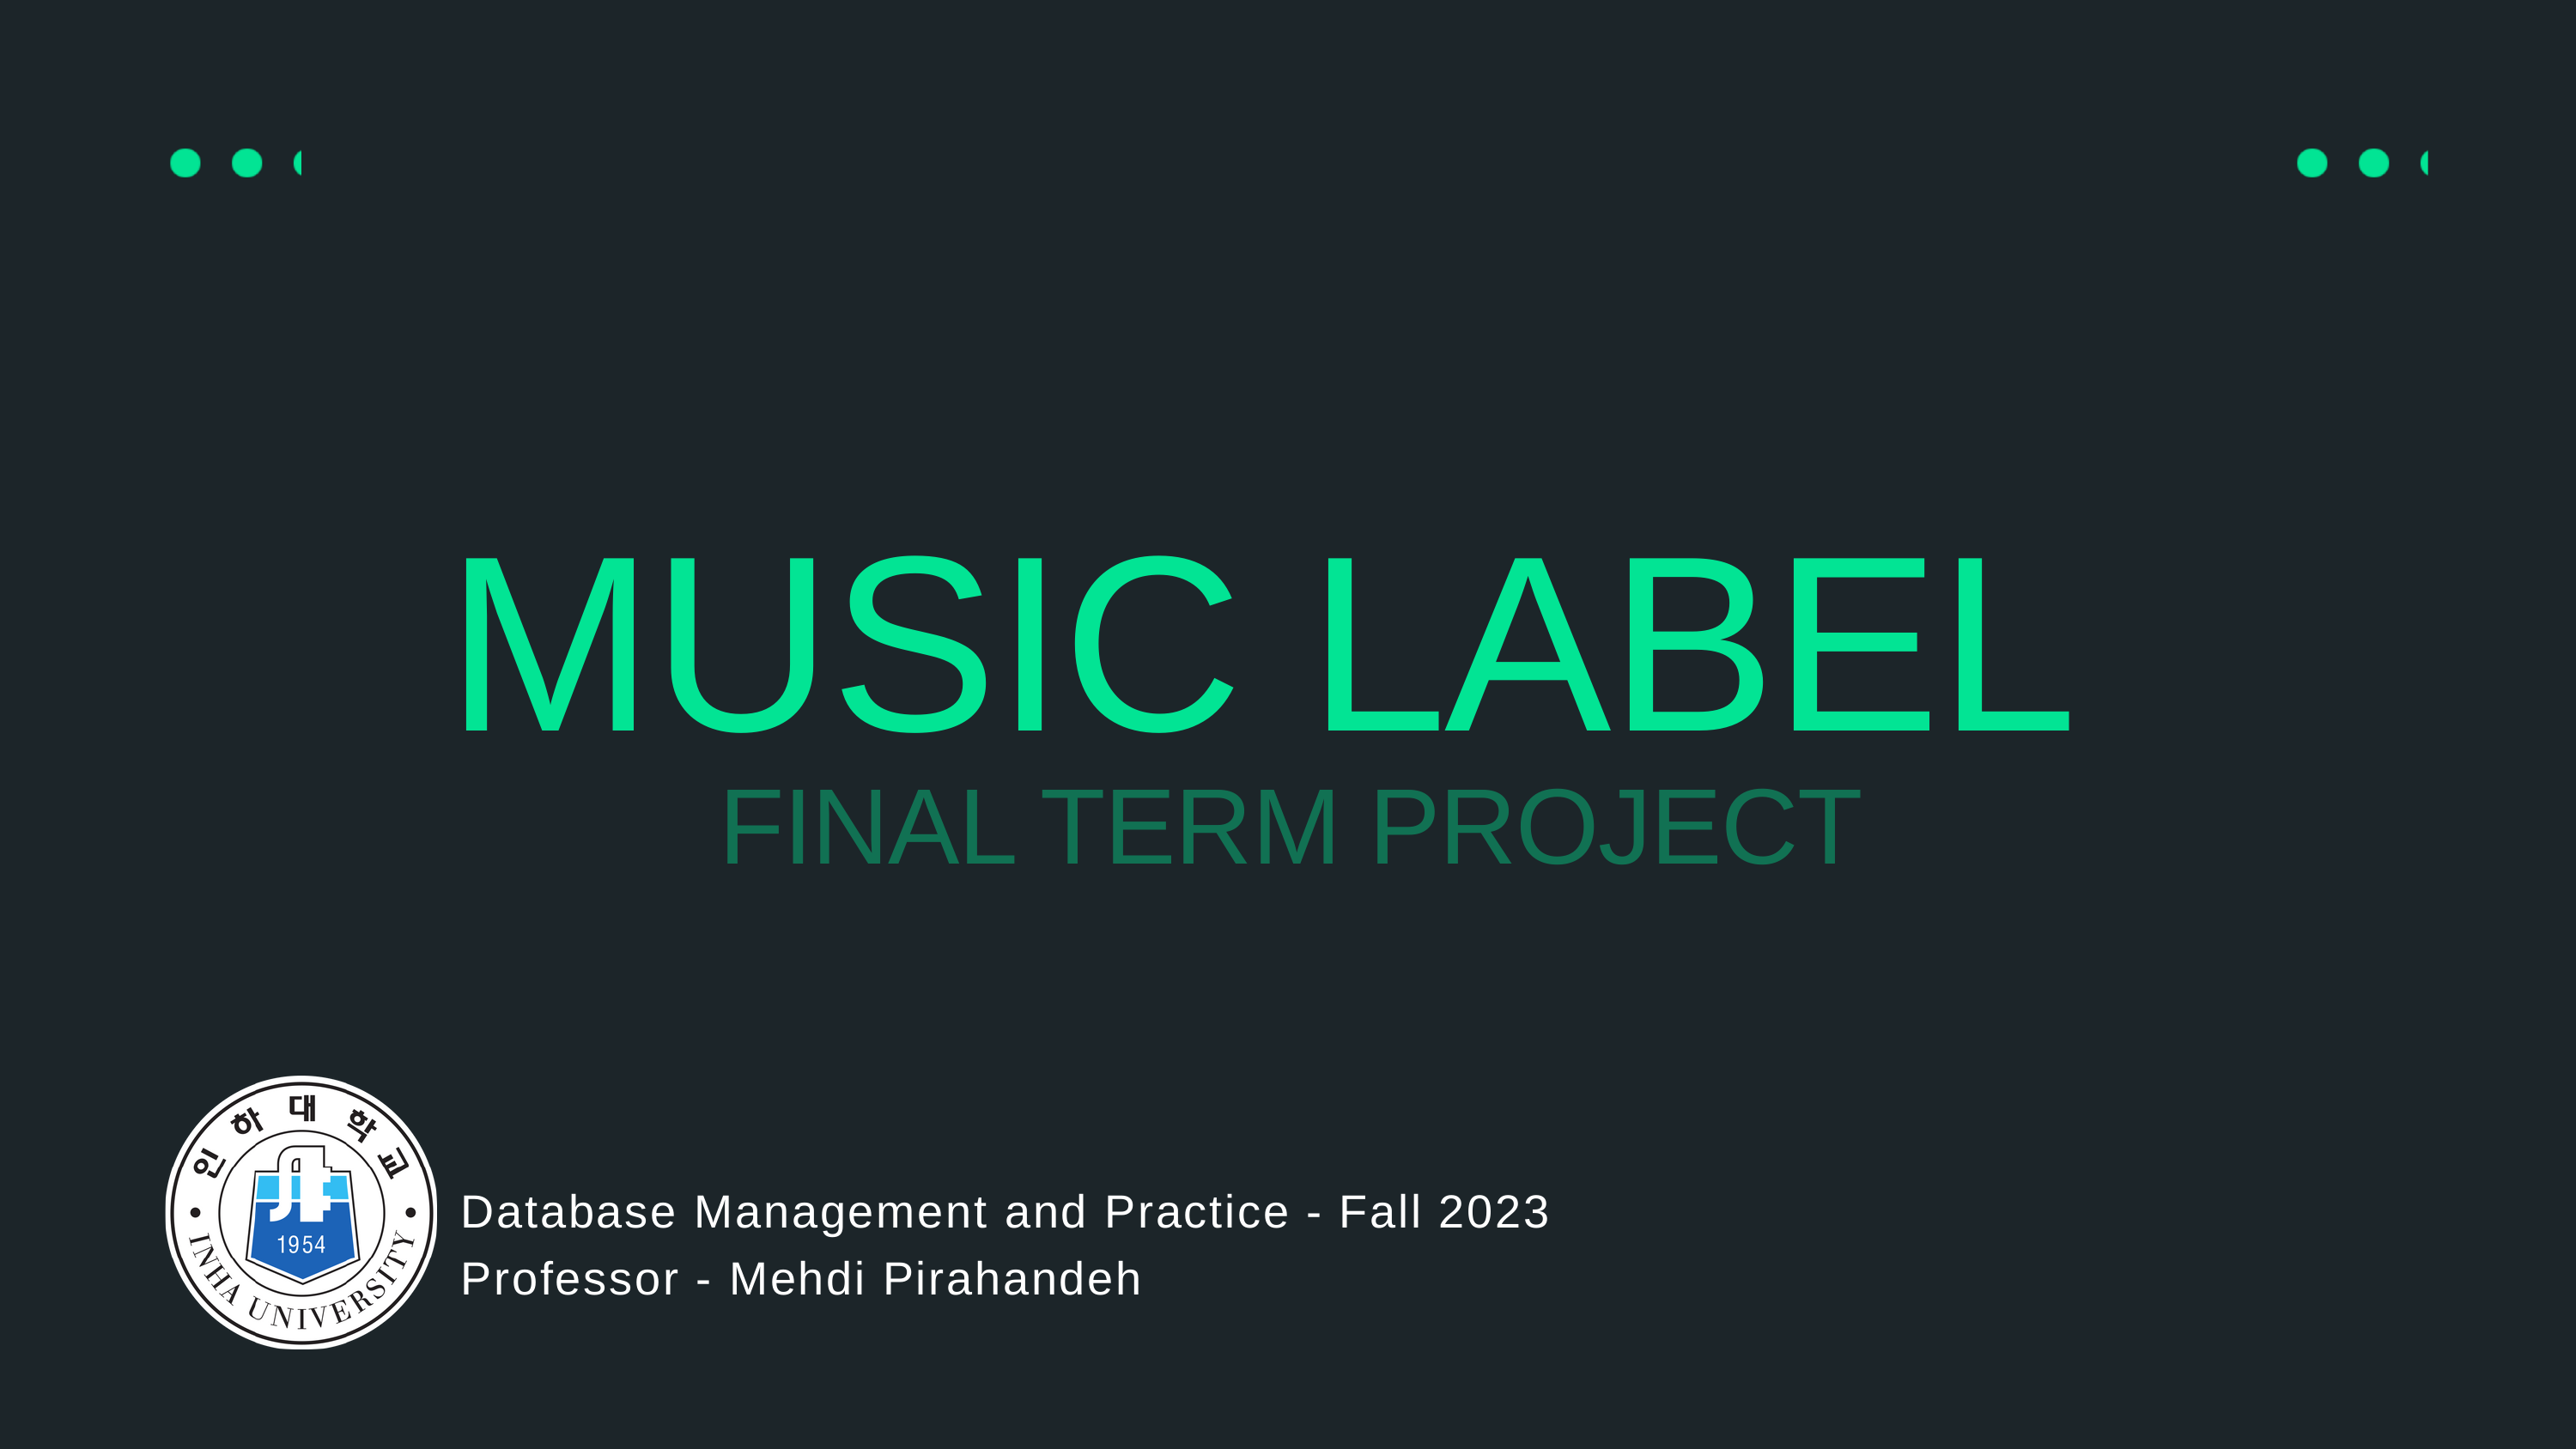

MUSIC LABEL
FINAL TERM PROJECT

Database Management and Practice - Fall 2023
Professor - Mehdi Pirahandeh